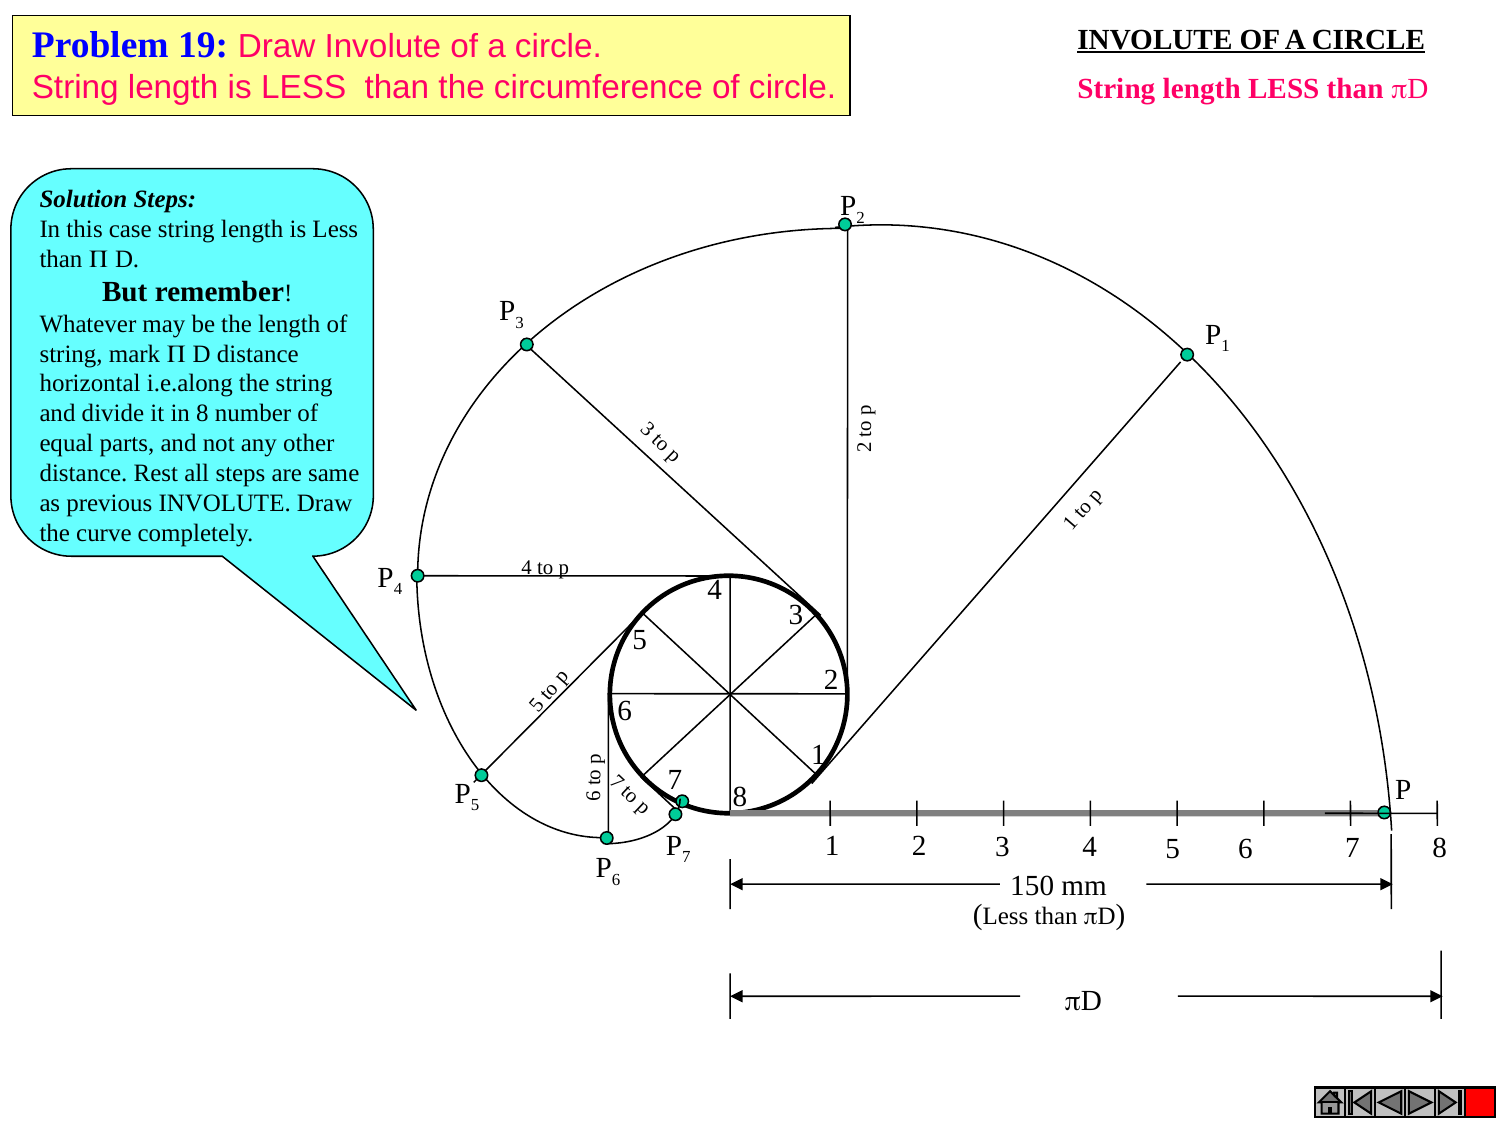

Problem 19: Draw Involute of a circle.
String length is LESS  than the circumference of circle.

INVOLUTE OF A CIRCLE
String length LESS than πD

Solution Steps:
In this case string length is Less than Π D.
          But remember!
Whatever may be the length of string, mark Π D distance horizontal i.e.along the string and divide it in 8 number of equal parts, and not any other distance. Rest all steps are same as previous INVOLUTE. Draw the curve completely.

P2

2 to p

P3

3 to p
P1

1 to p

4 to p
P4

4
3
5
2
6
1
7
8

5 to p
P5

6 to p

P6
P

7 to p

P7

1          2
3          4
7          8
5        6

150 mm

(Less than πD)

πD